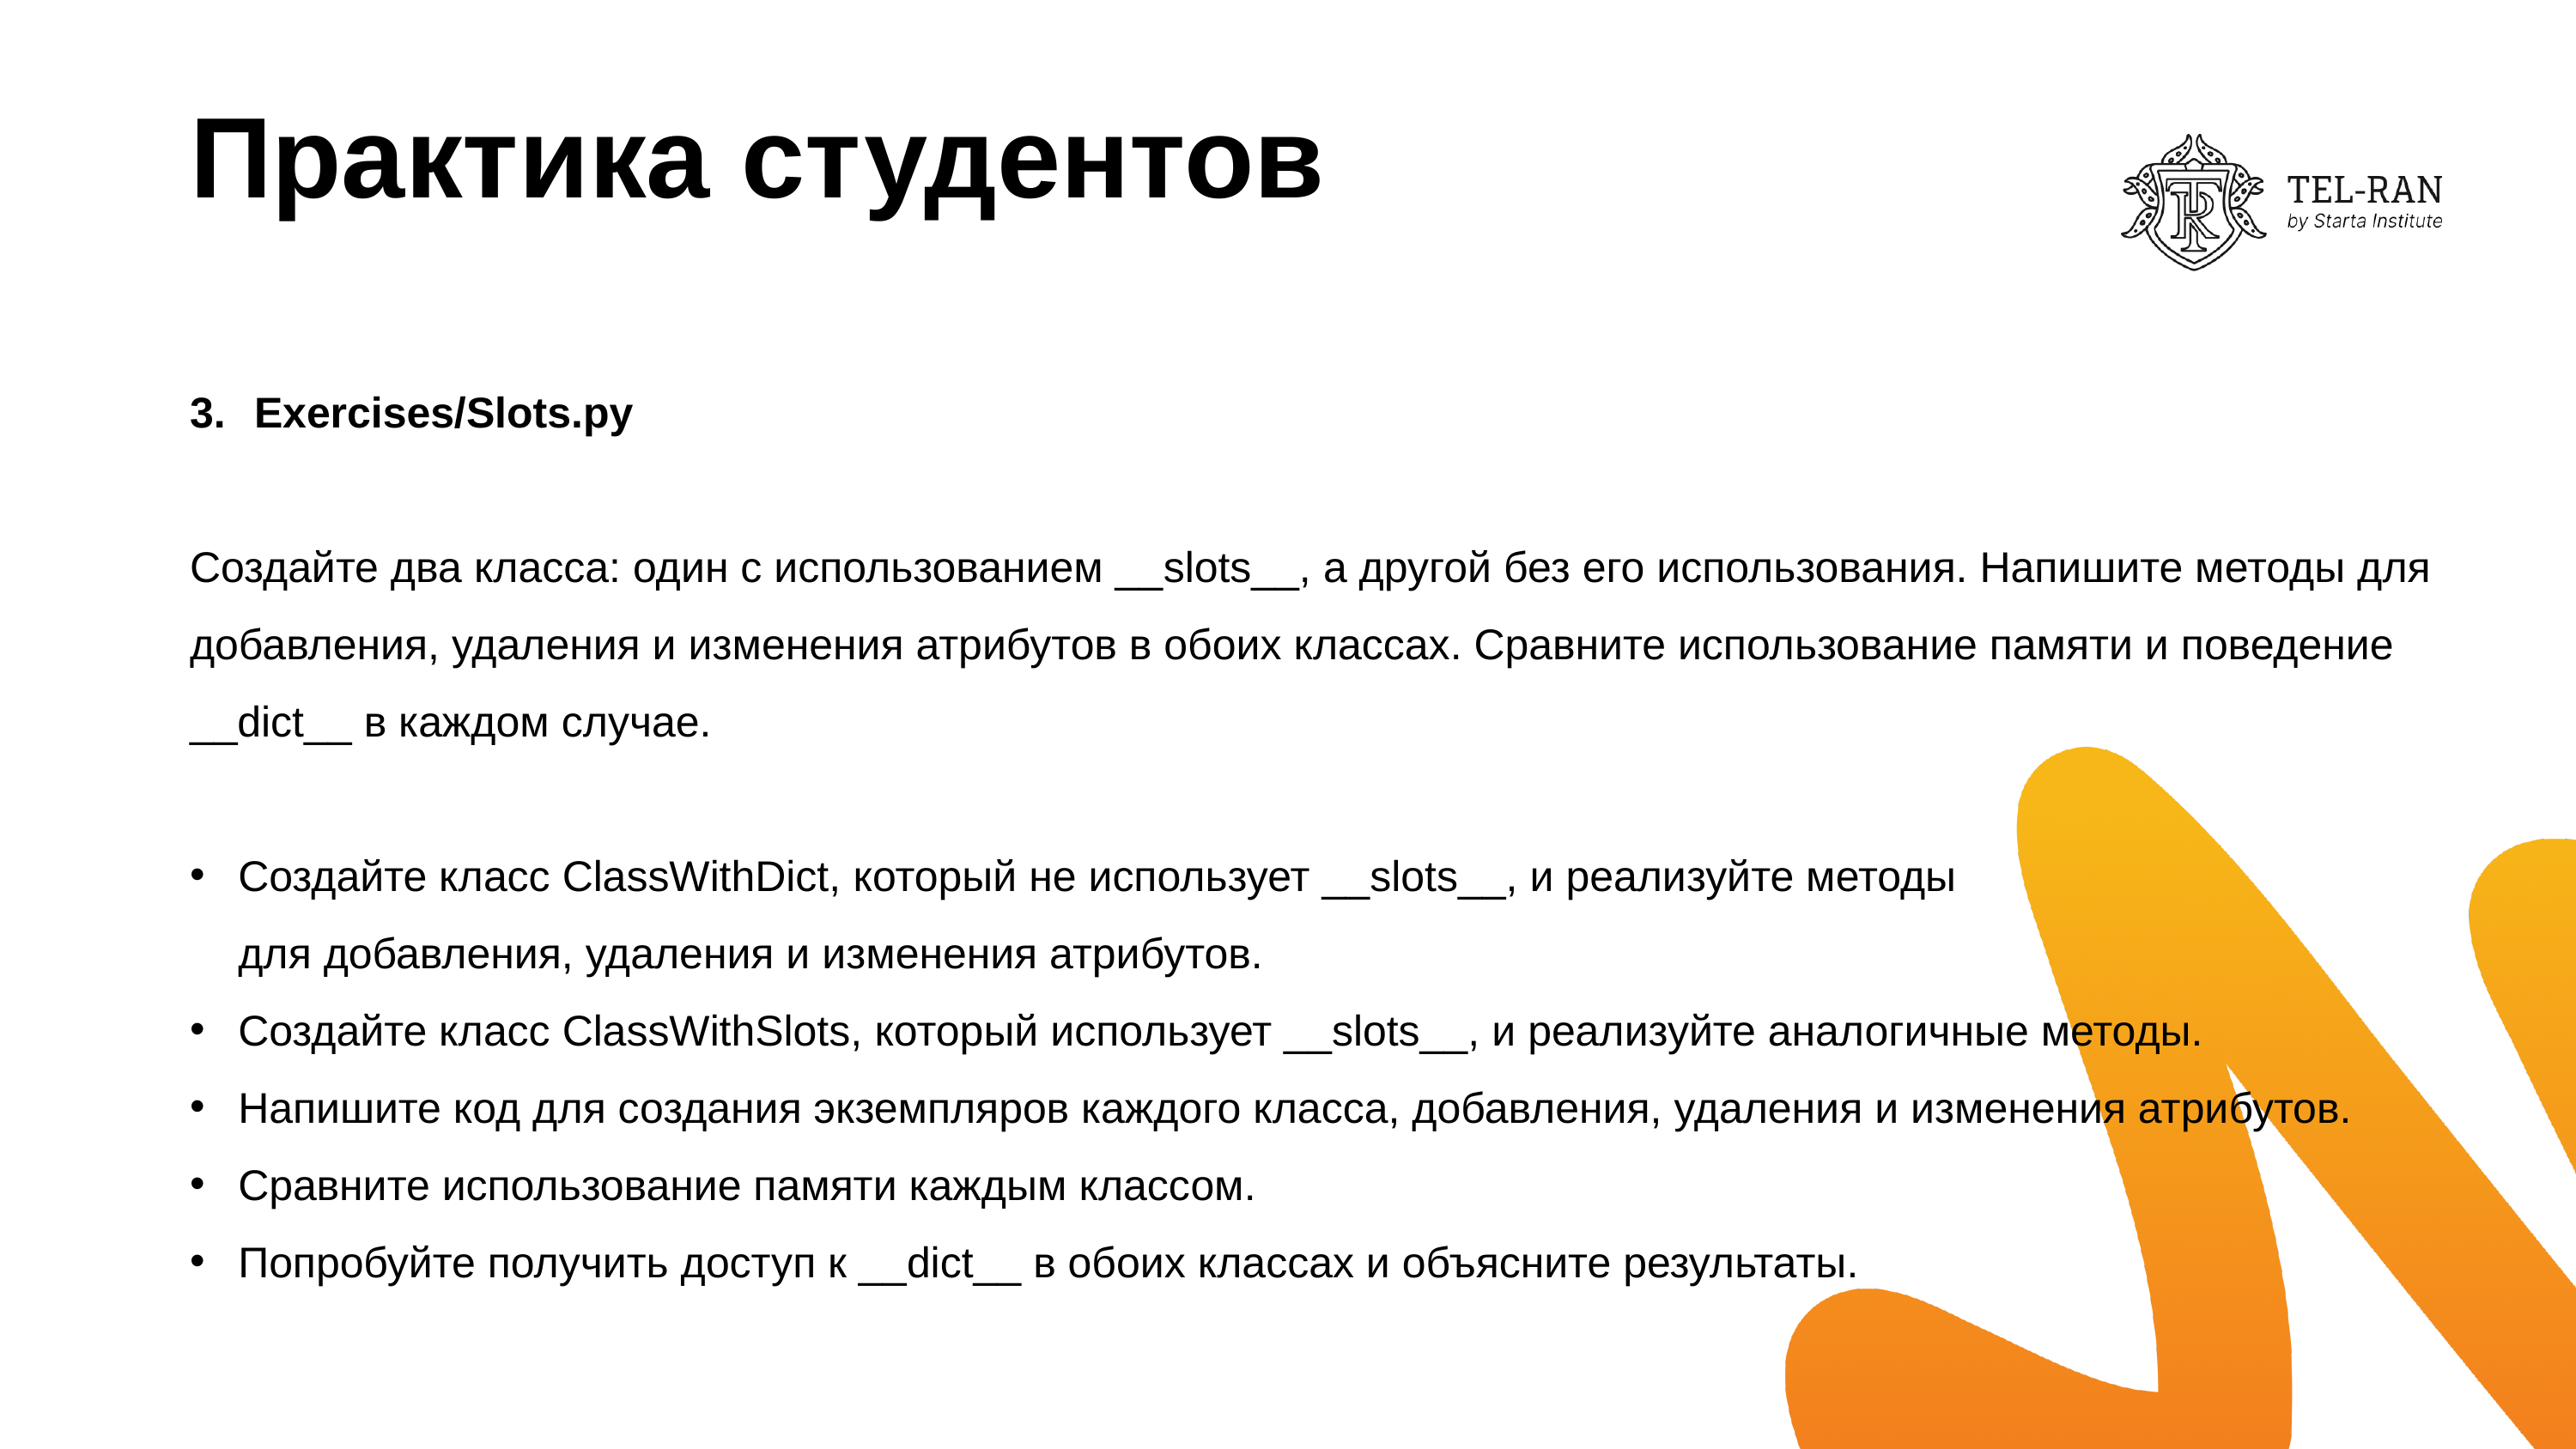

# Практика студентов
Exercises/Slots.py

Создайте два класса: один с использованием __slots__, а другой без его использования. Напишите методы для добавления, удаления и изменения атрибутов в обоих классах. Сравните использование памяти и поведение __dict__ в каждом случае.

Создайте класс ClassWithDict, который не использует __slots__, и реализуйте методы
для добавления, удаления и изменения атрибутов.
Создайте класс ClassWithSlots, который использует __slots__, и реализуйте аналогичные методы.
Напишите код для создания экземпляров каждого класса, добавления, удаления и изменения атрибутов.
Сравните использование памяти каждым классом.
Попробуйте получить доступ к __dict__ в обоих классах и объясните результаты.